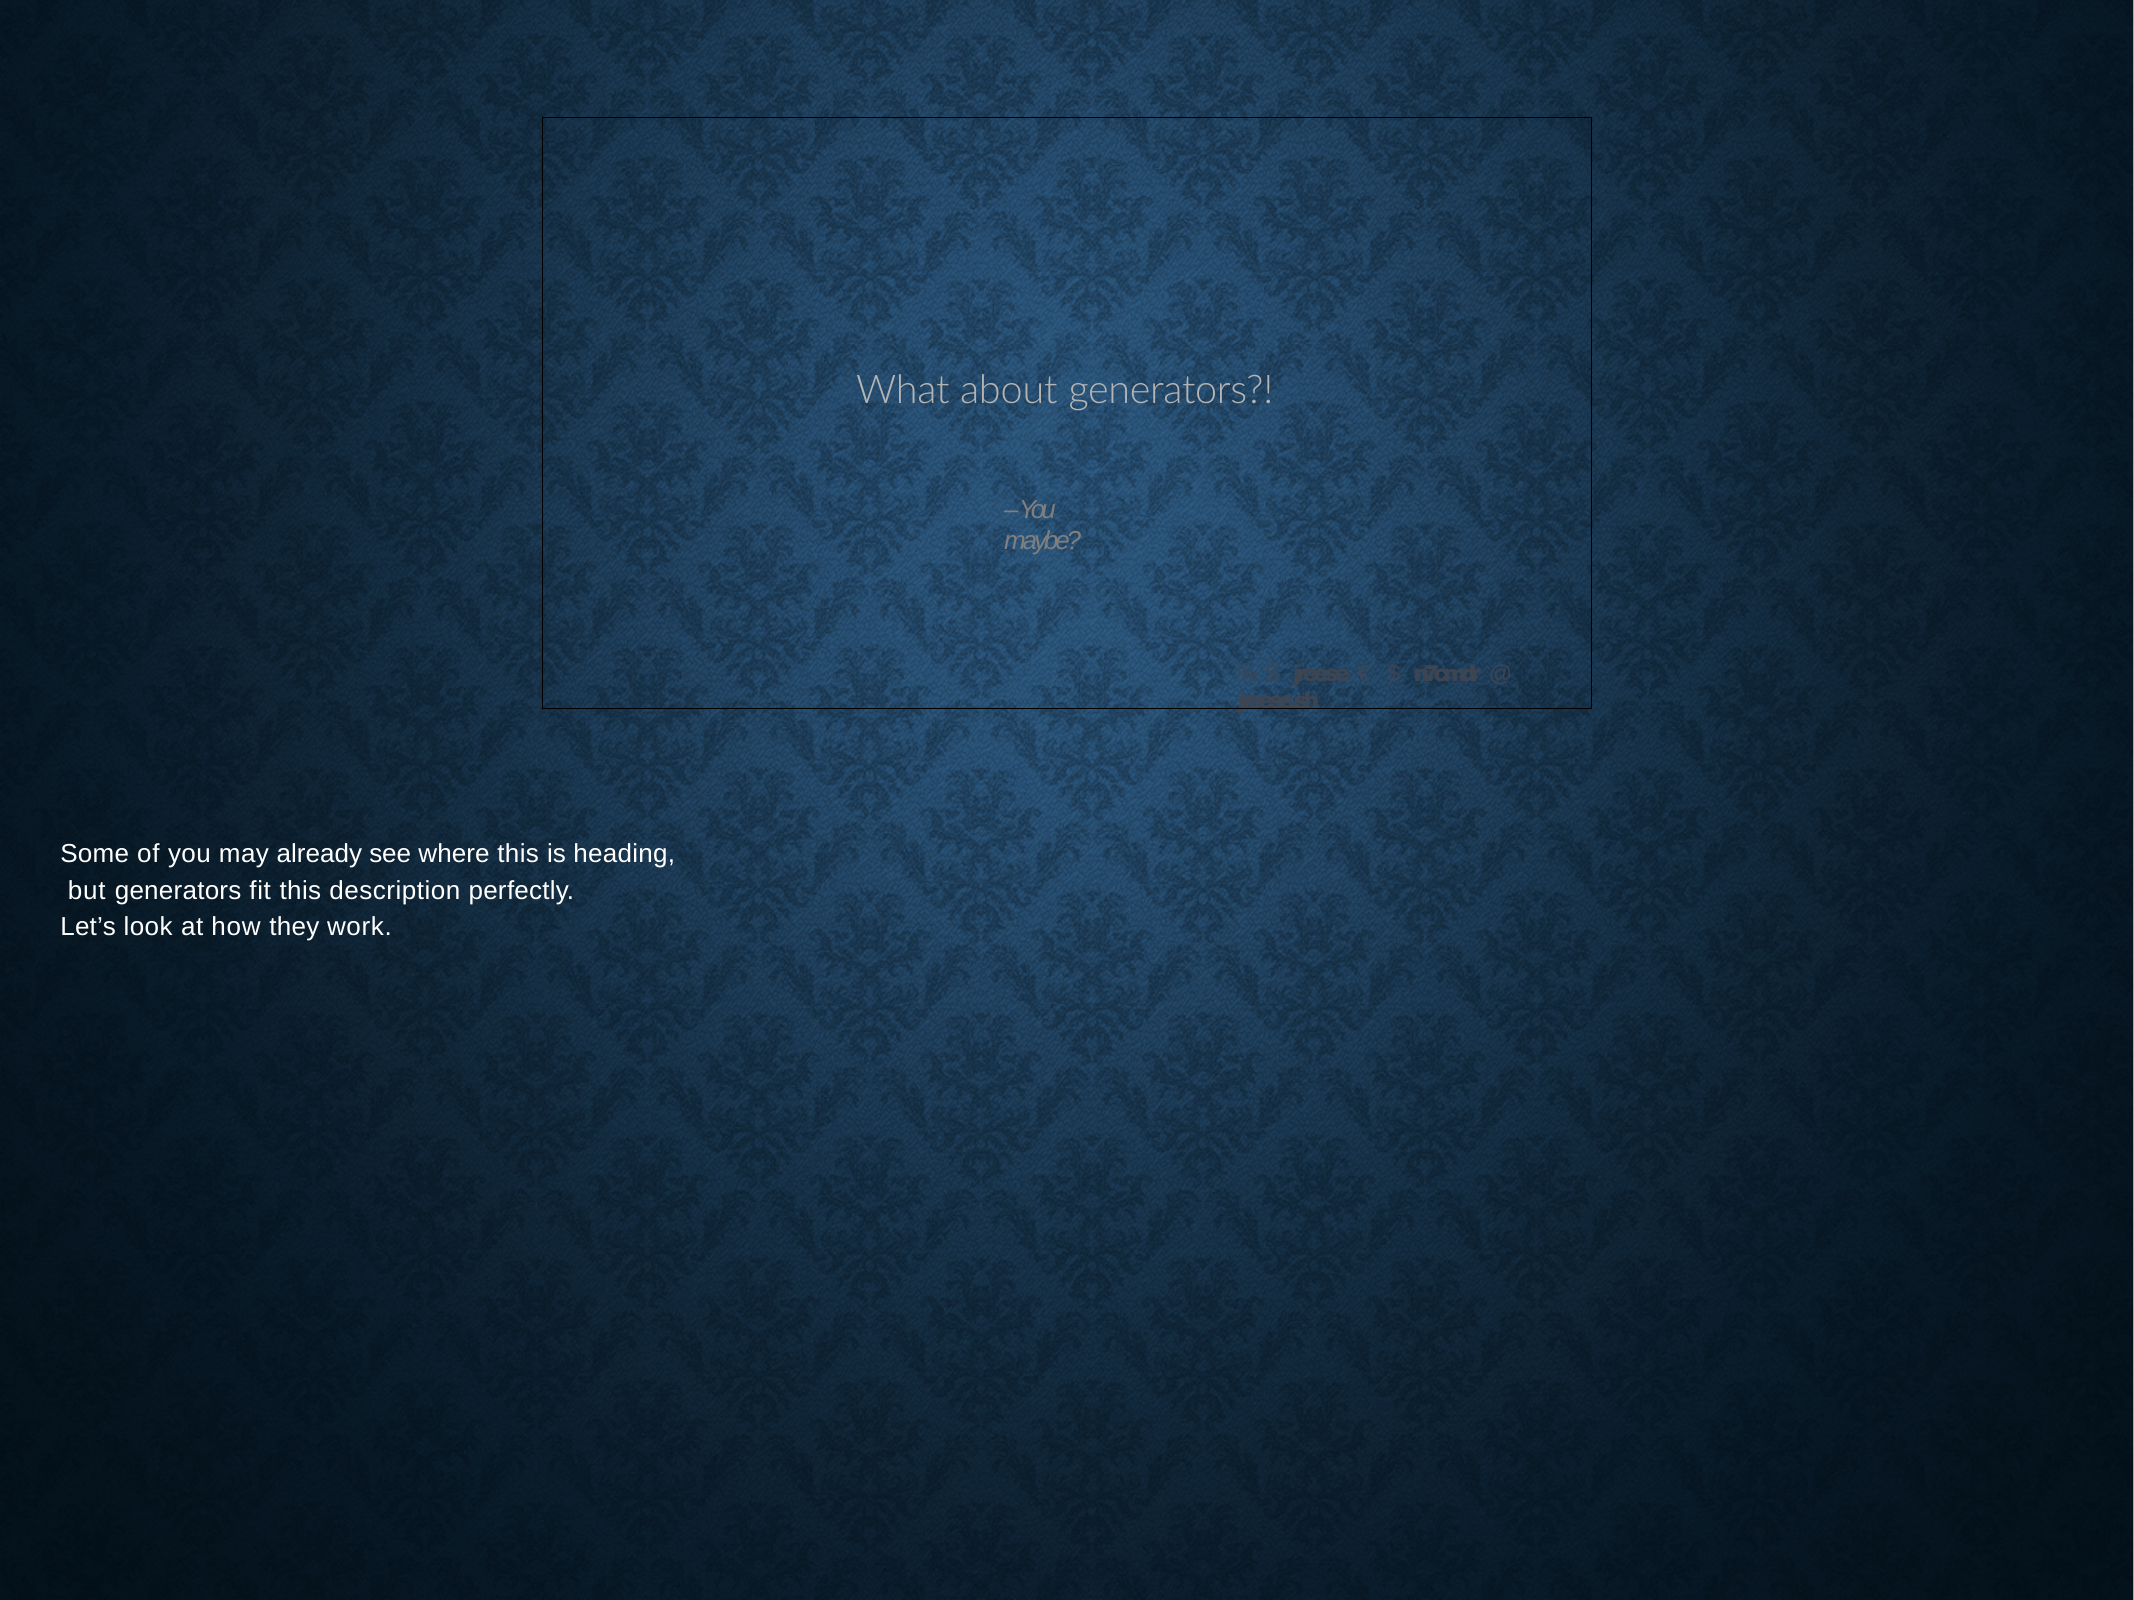

What about generators?!
–You maybe?
% Š jreese € $ n7cmdr @ jreese.sh
Some of you may already see where this is heading,  but generators fit this description perfectly.
Let’s look at how they work.